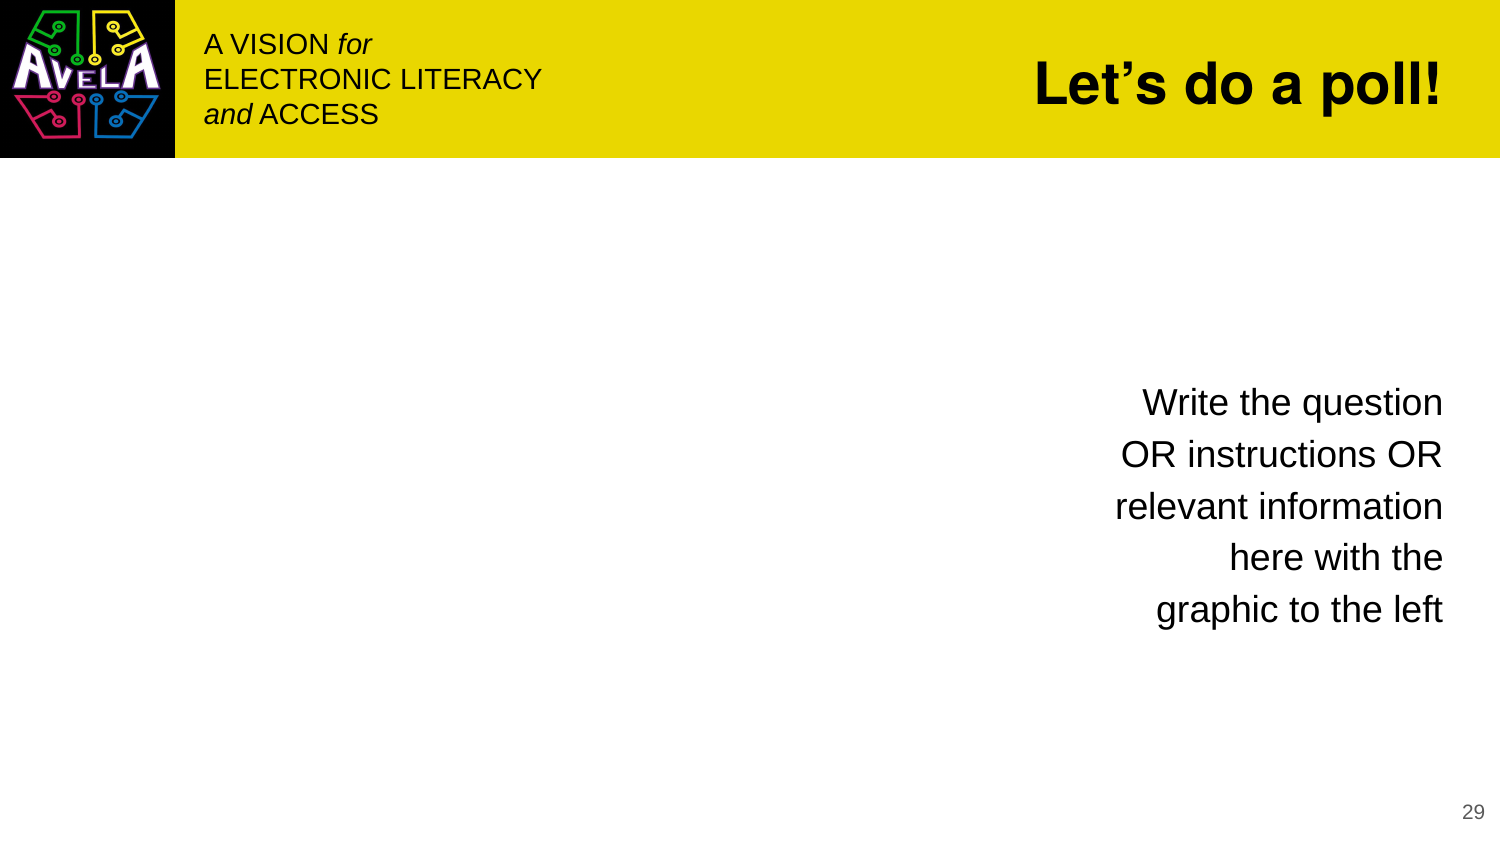

# Let’s do a poll!

Write the question OR instructions OR relevant information here with the graphic to the left
29